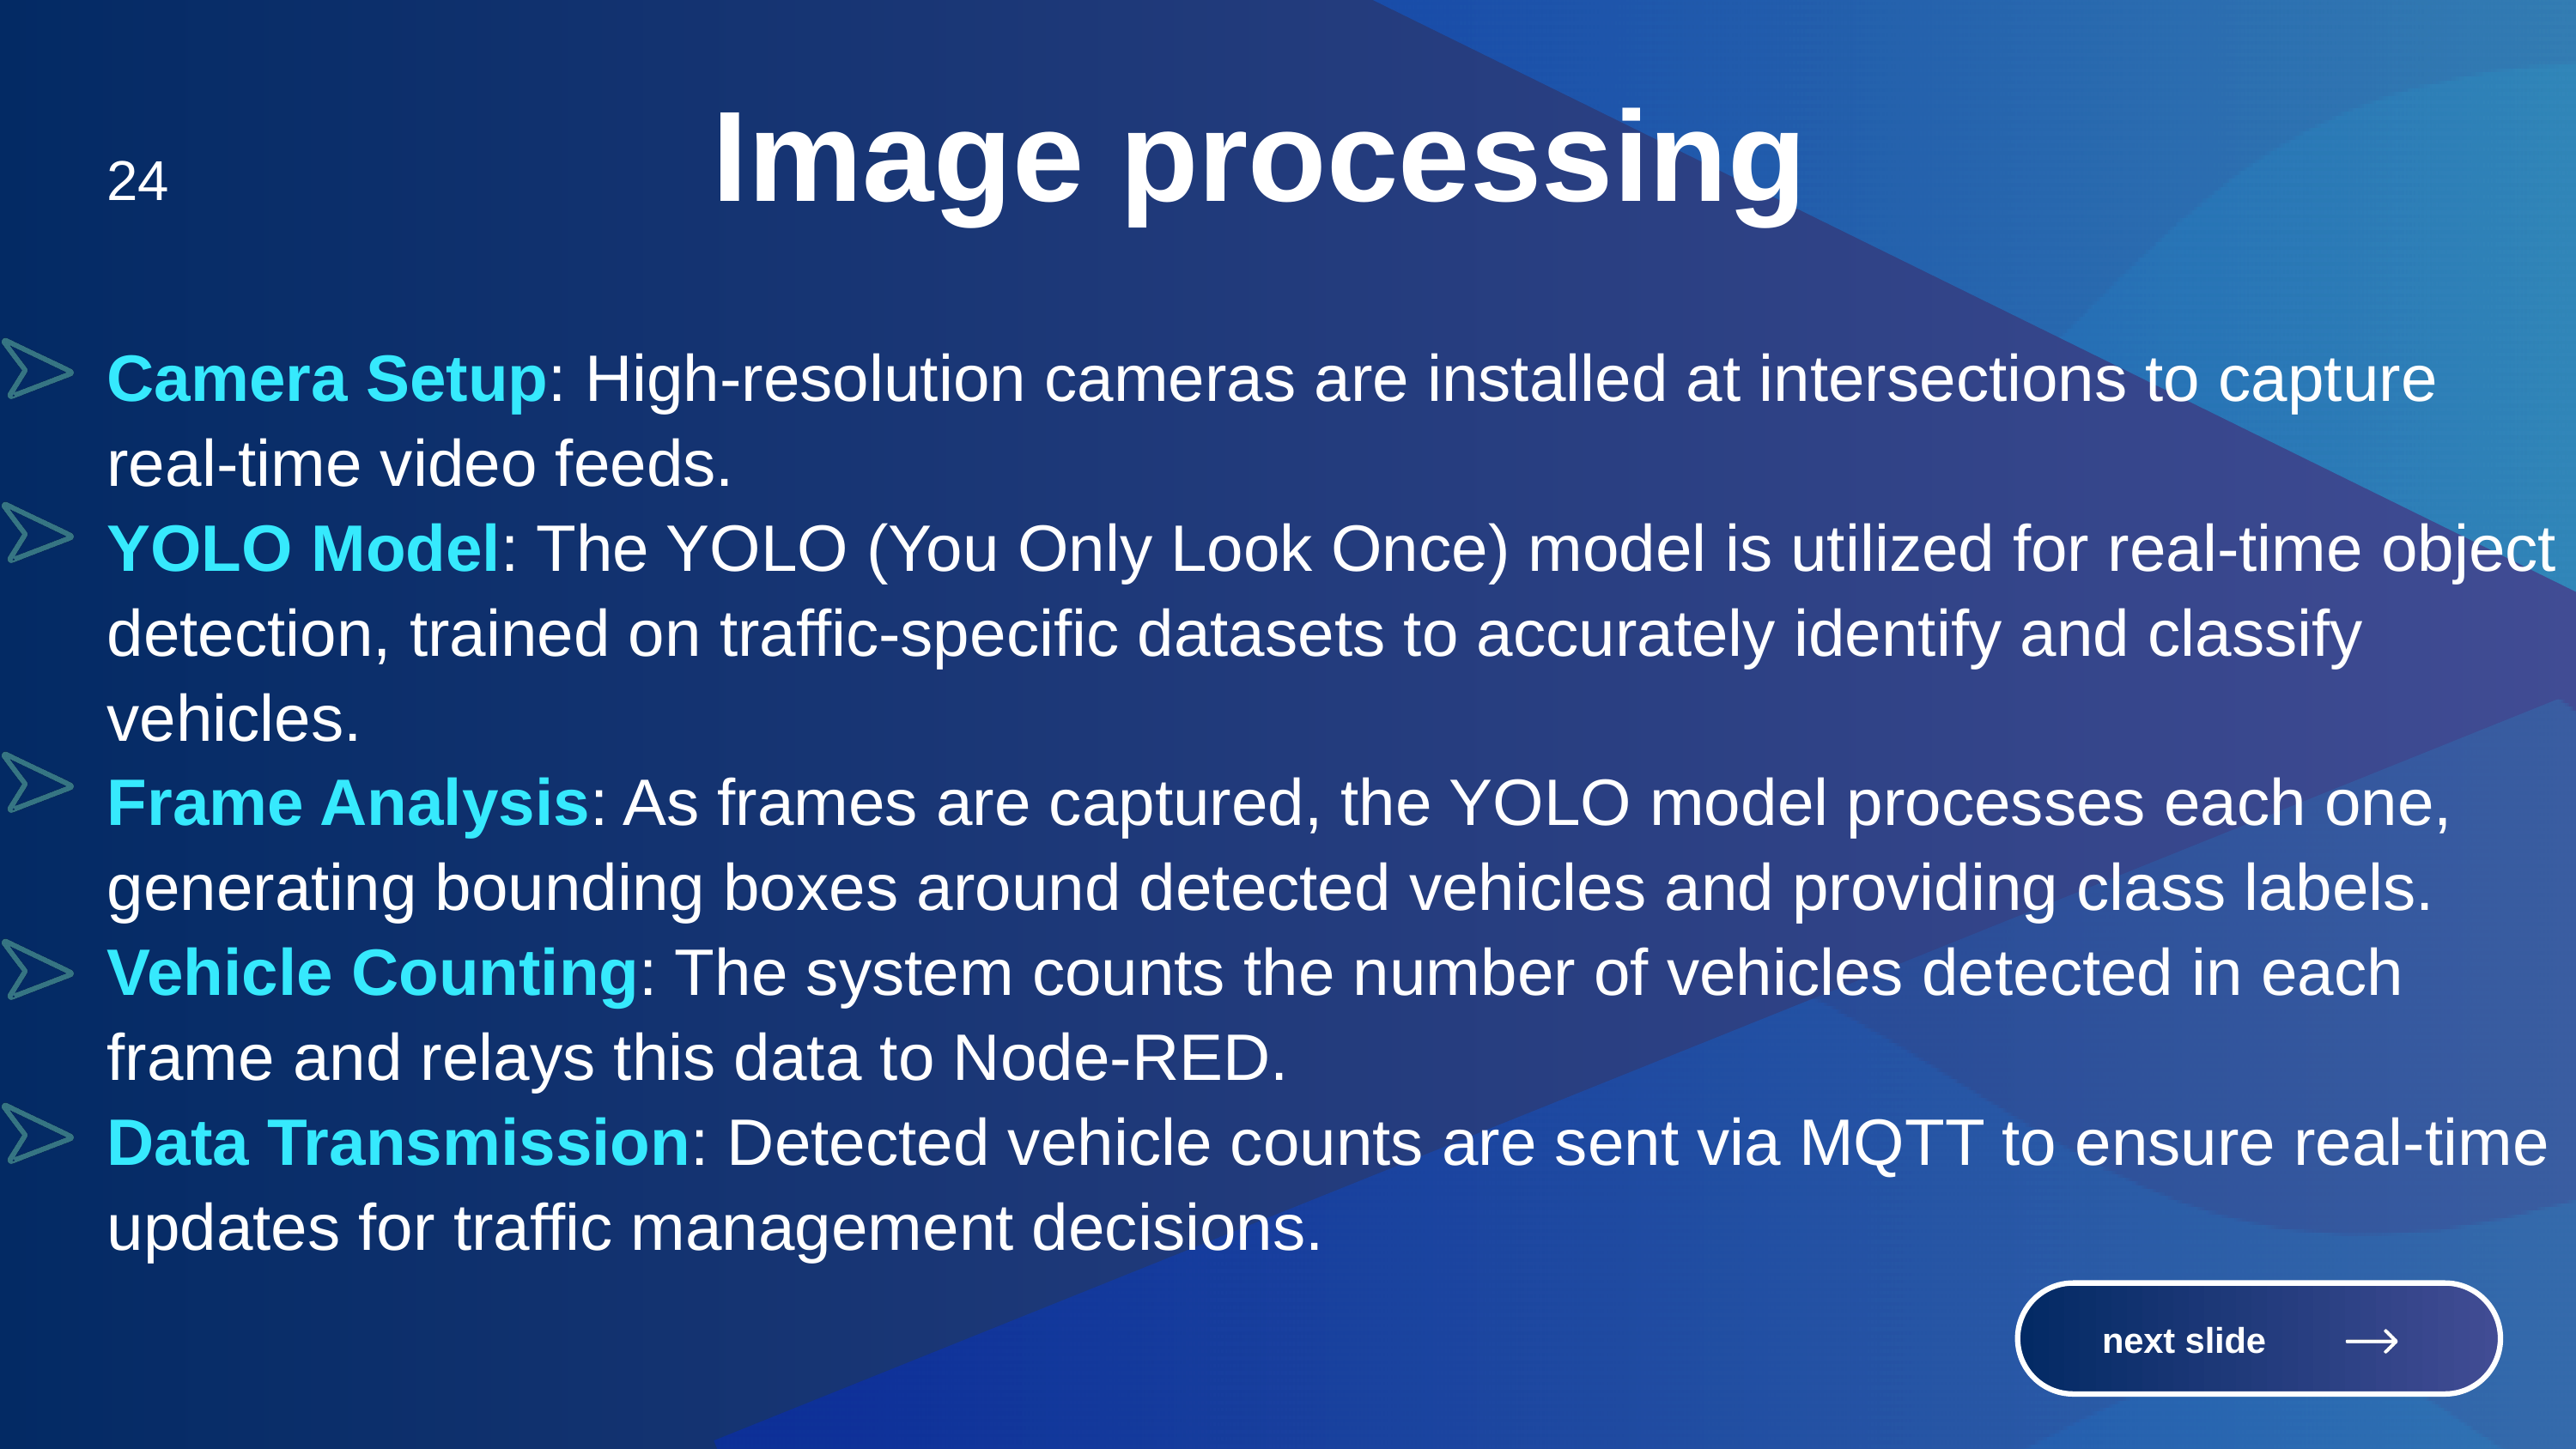

Image processing
24
Camera Setup: High-resolution cameras are installed at intersections to capture real-time video feeds.
YOLO Model: The YOLO (You Only Look Once) model is utilized for real-time object detection, trained on traffic-specific datasets to accurately identify and classify vehicles.
Frame Analysis: As frames are captured, the YOLO model processes each one, generating bounding boxes around detected vehicles and providing class labels.
Vehicle Counting: The system counts the number of vehicles detected in each frame and relays this data to Node-RED.
Data Transmission: Detected vehicle counts are sent via MQTT to ensure real-time updates for traffic management decisions.

next slide